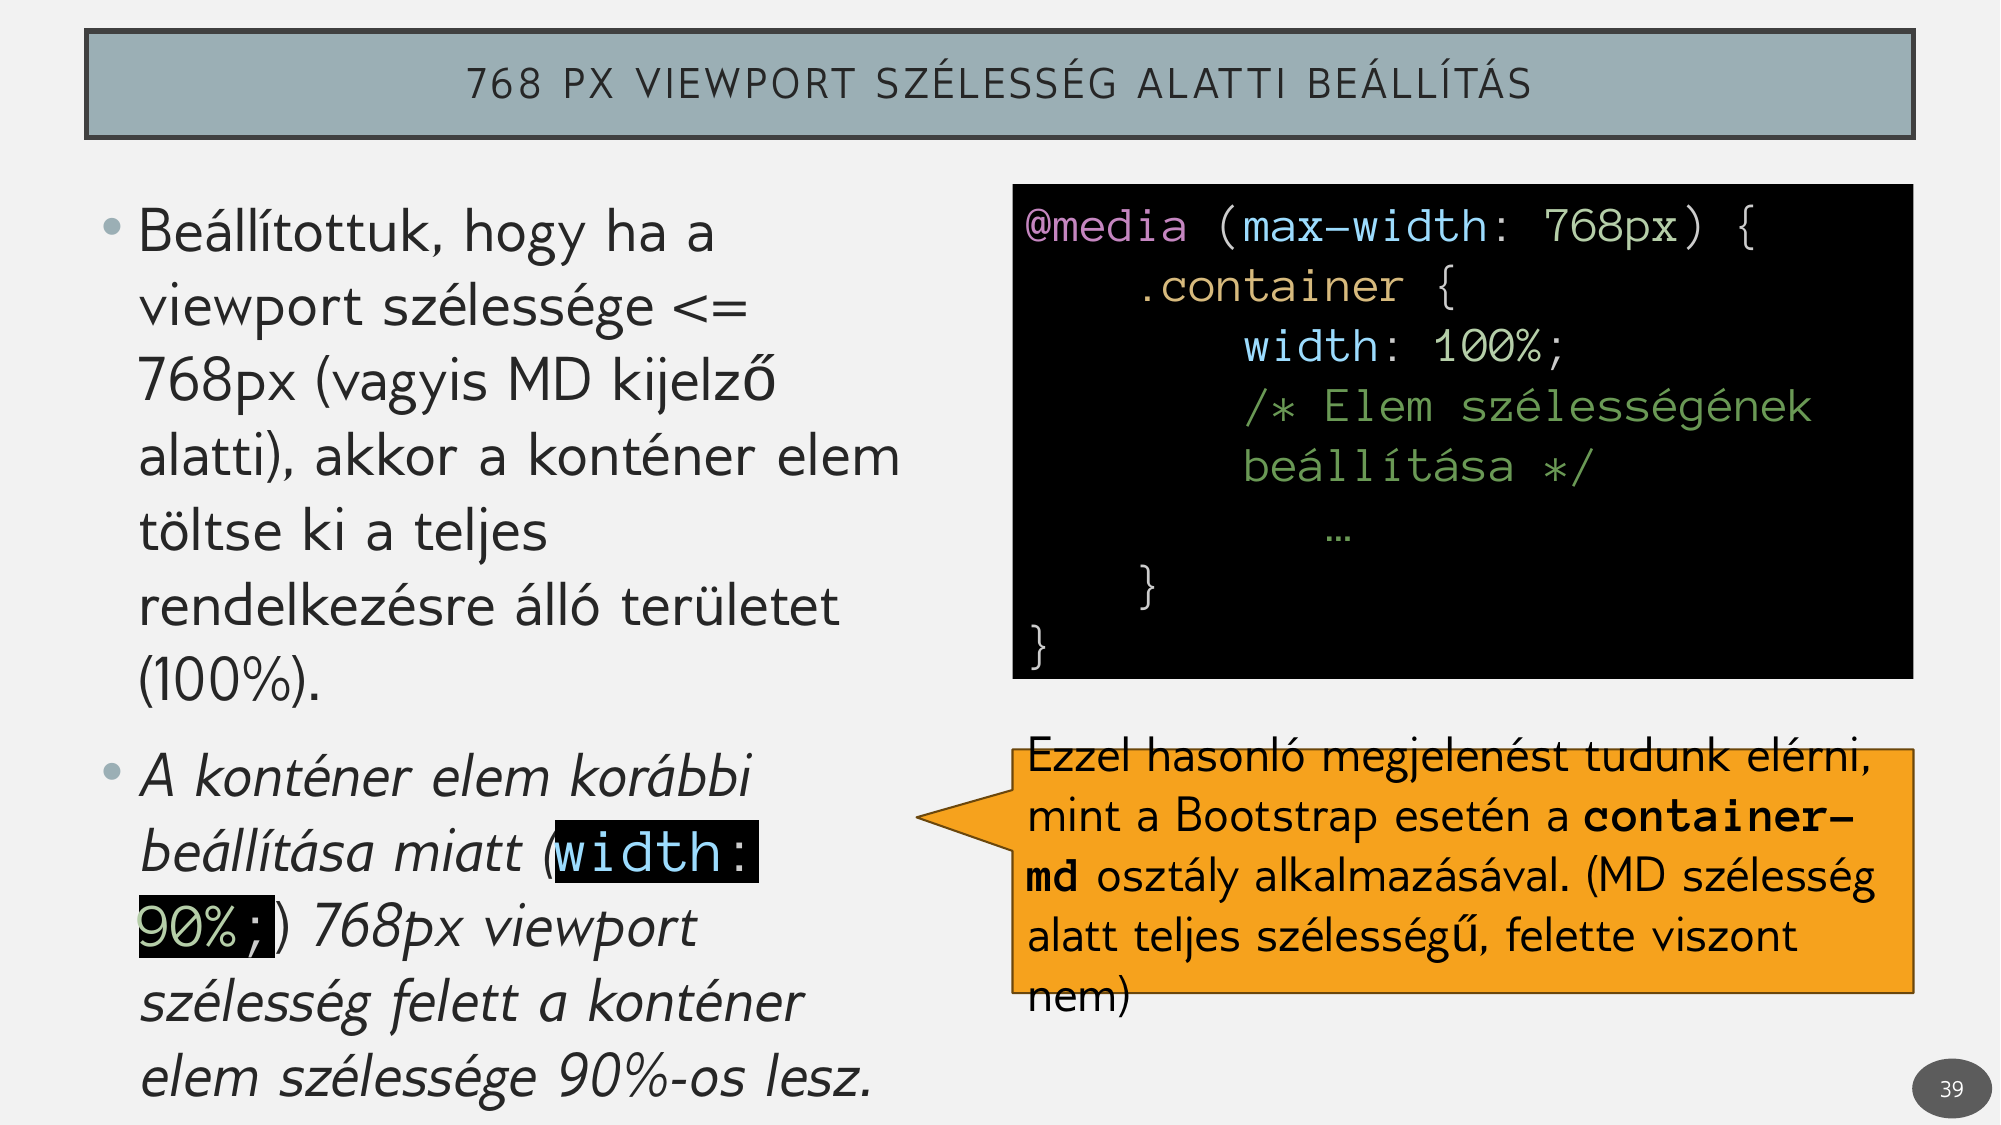

# 768 px viewport szélesség alatti beállítás
Beállítottuk, hogy ha a viewport szélessége <= 768px (vagyis MD kijelző alatti), akkor a konténer elem töltse ki a teljes rendelkezésre álló területet (100%).
A konténer elem korábbi beállítása miatt (width: 90%;) 768px viewport szélesség felett a konténer elem szélessége 90%-os lesz.
@media (max-width: 768px) {
    .container {
        width: 100%;
        /* Elem szélességének
        beállítása */
		…
    }
}
Ezzel hasonló megjelenést tudunk elérni, mint a Bootstrap esetén a container-md osztály alkalmazásával. (MD szélesség alatt teljes szélességű, felette viszont nem)
39